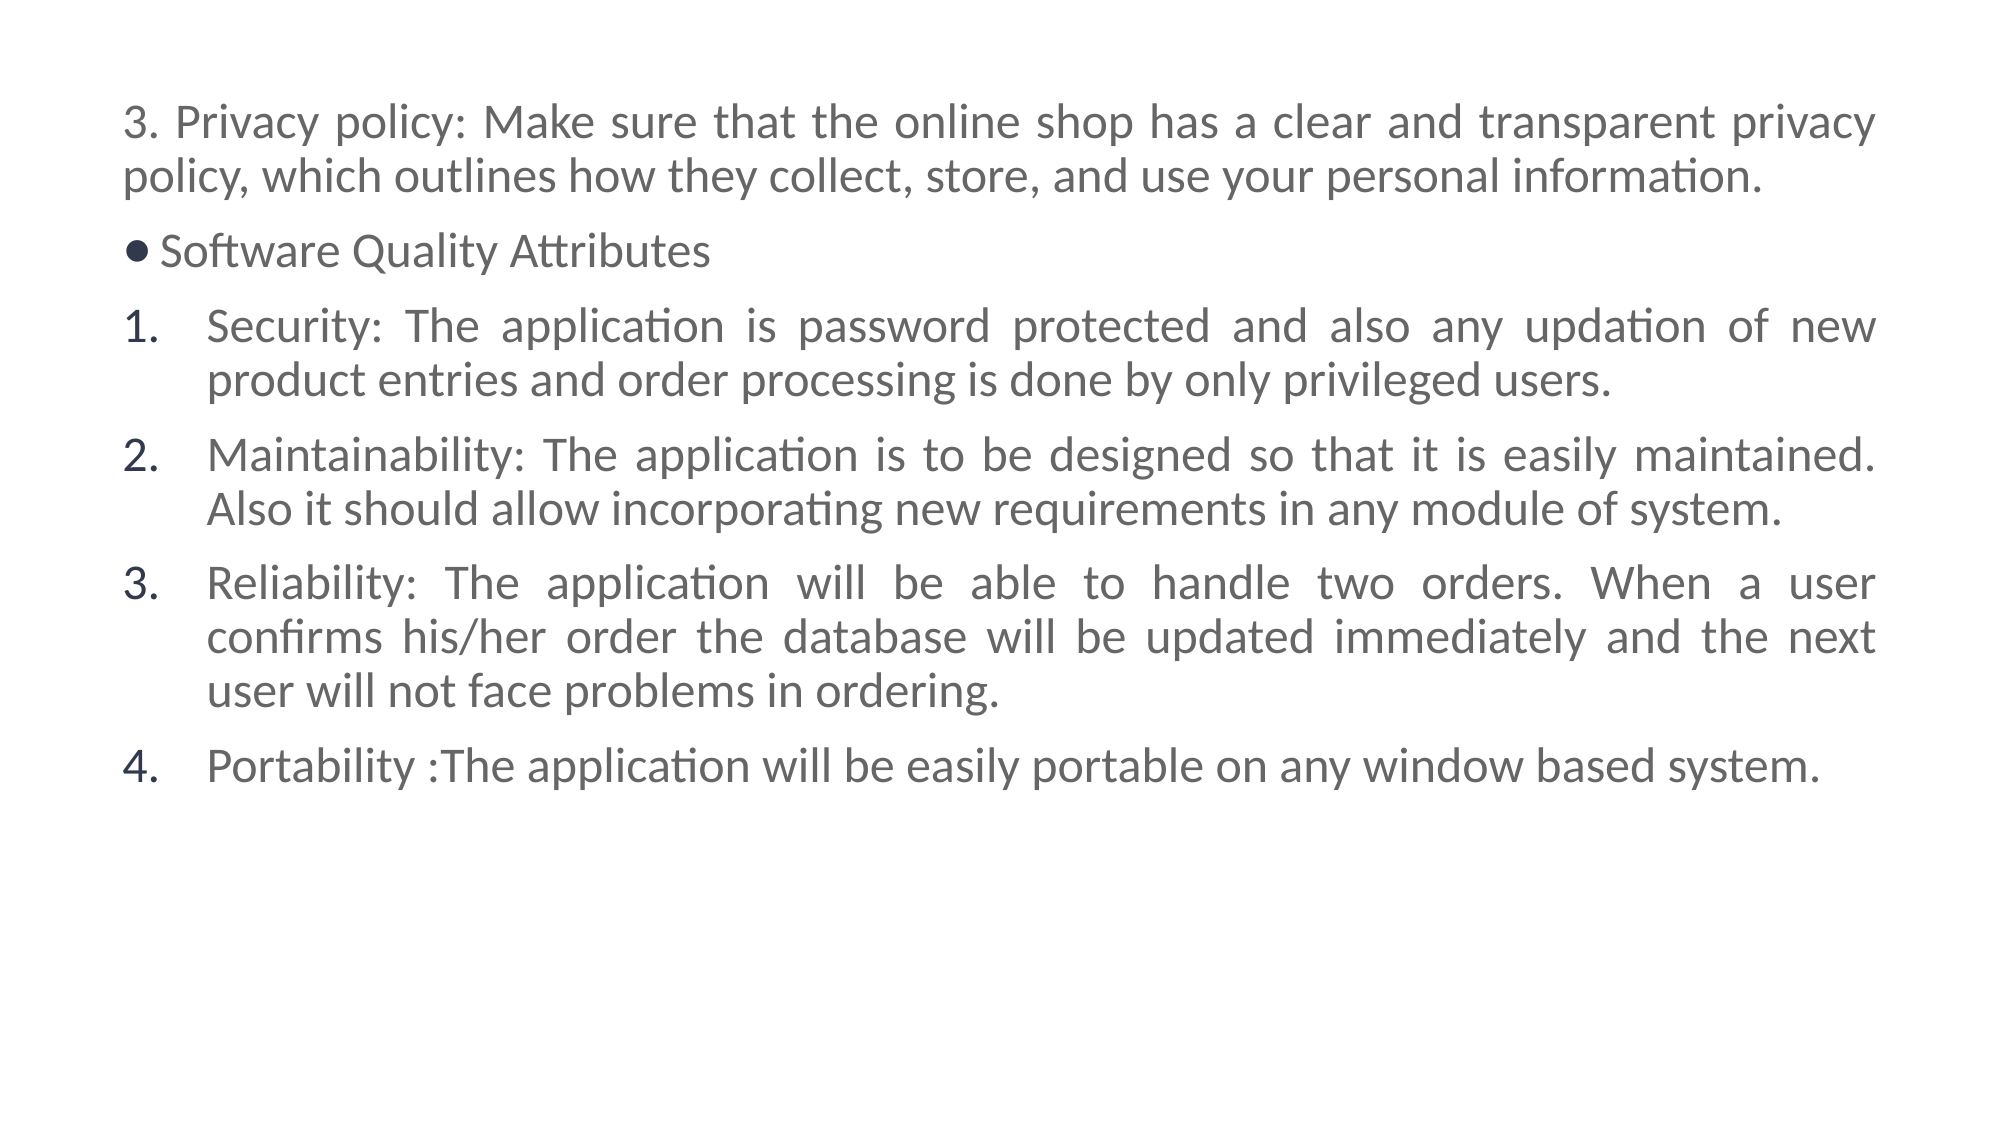

3. Privacy policy: Make sure that the online shop has a clear and transparent privacy policy, which outlines how they collect, store, and use your personal information.
Software Quality Attributes
Security: The application is password protected and also any updation of new product entries and order processing is done by only privileged users.
Maintainability: The application is to be designed so that it is easily maintained. Also it should allow incorporating new requirements in any module of system.
Reliability: The application will be able to handle two orders. When a user confirms his/her order the database will be updated immediately and the next user will not face problems in ordering.
Portability :The application will be easily portable on any window based system.